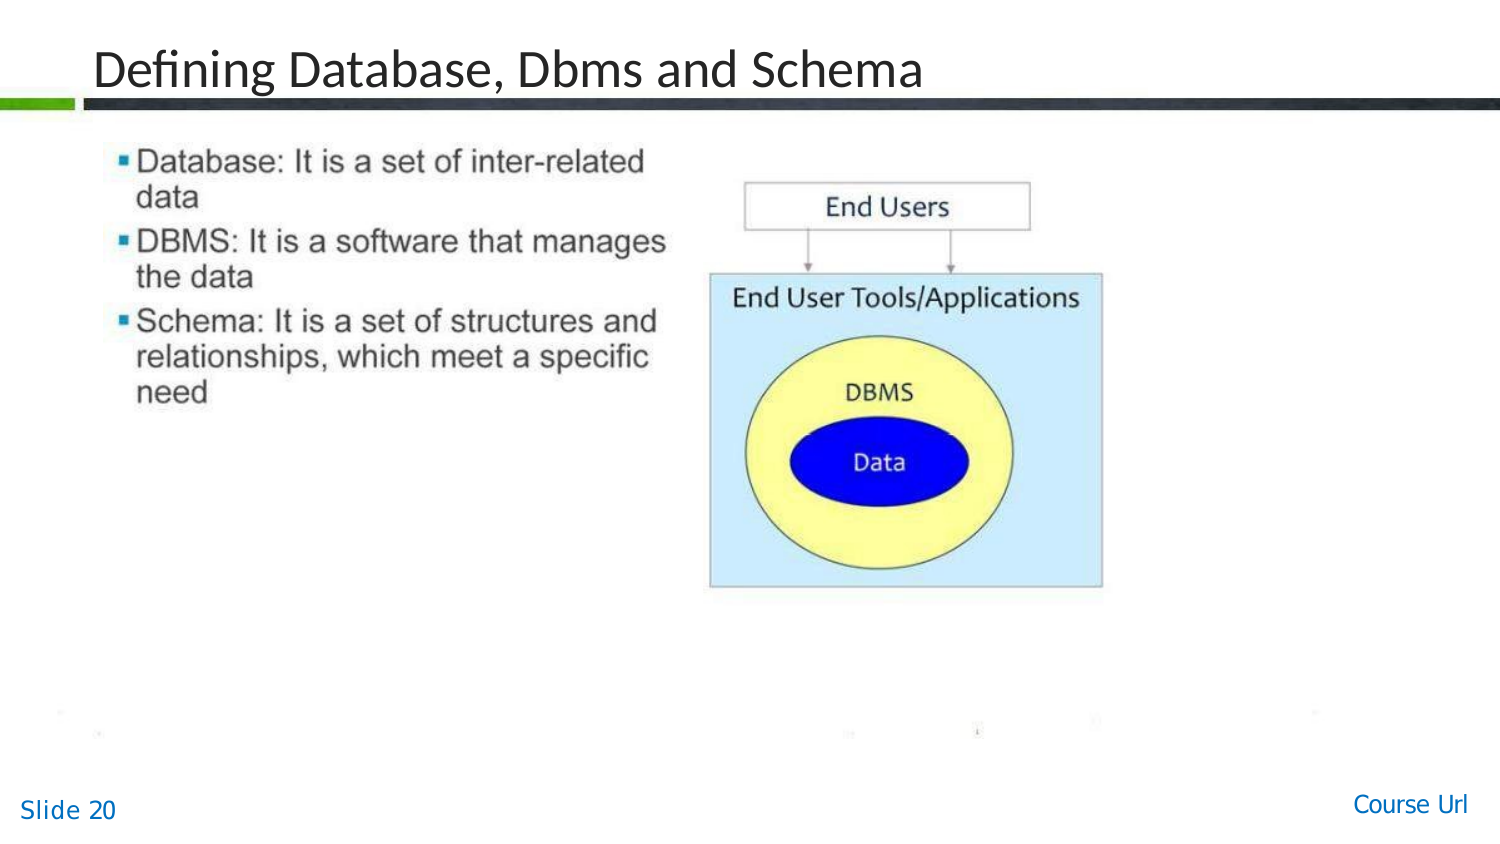

# Defining Database, Dbms and Schema

Course Url
Slide 20